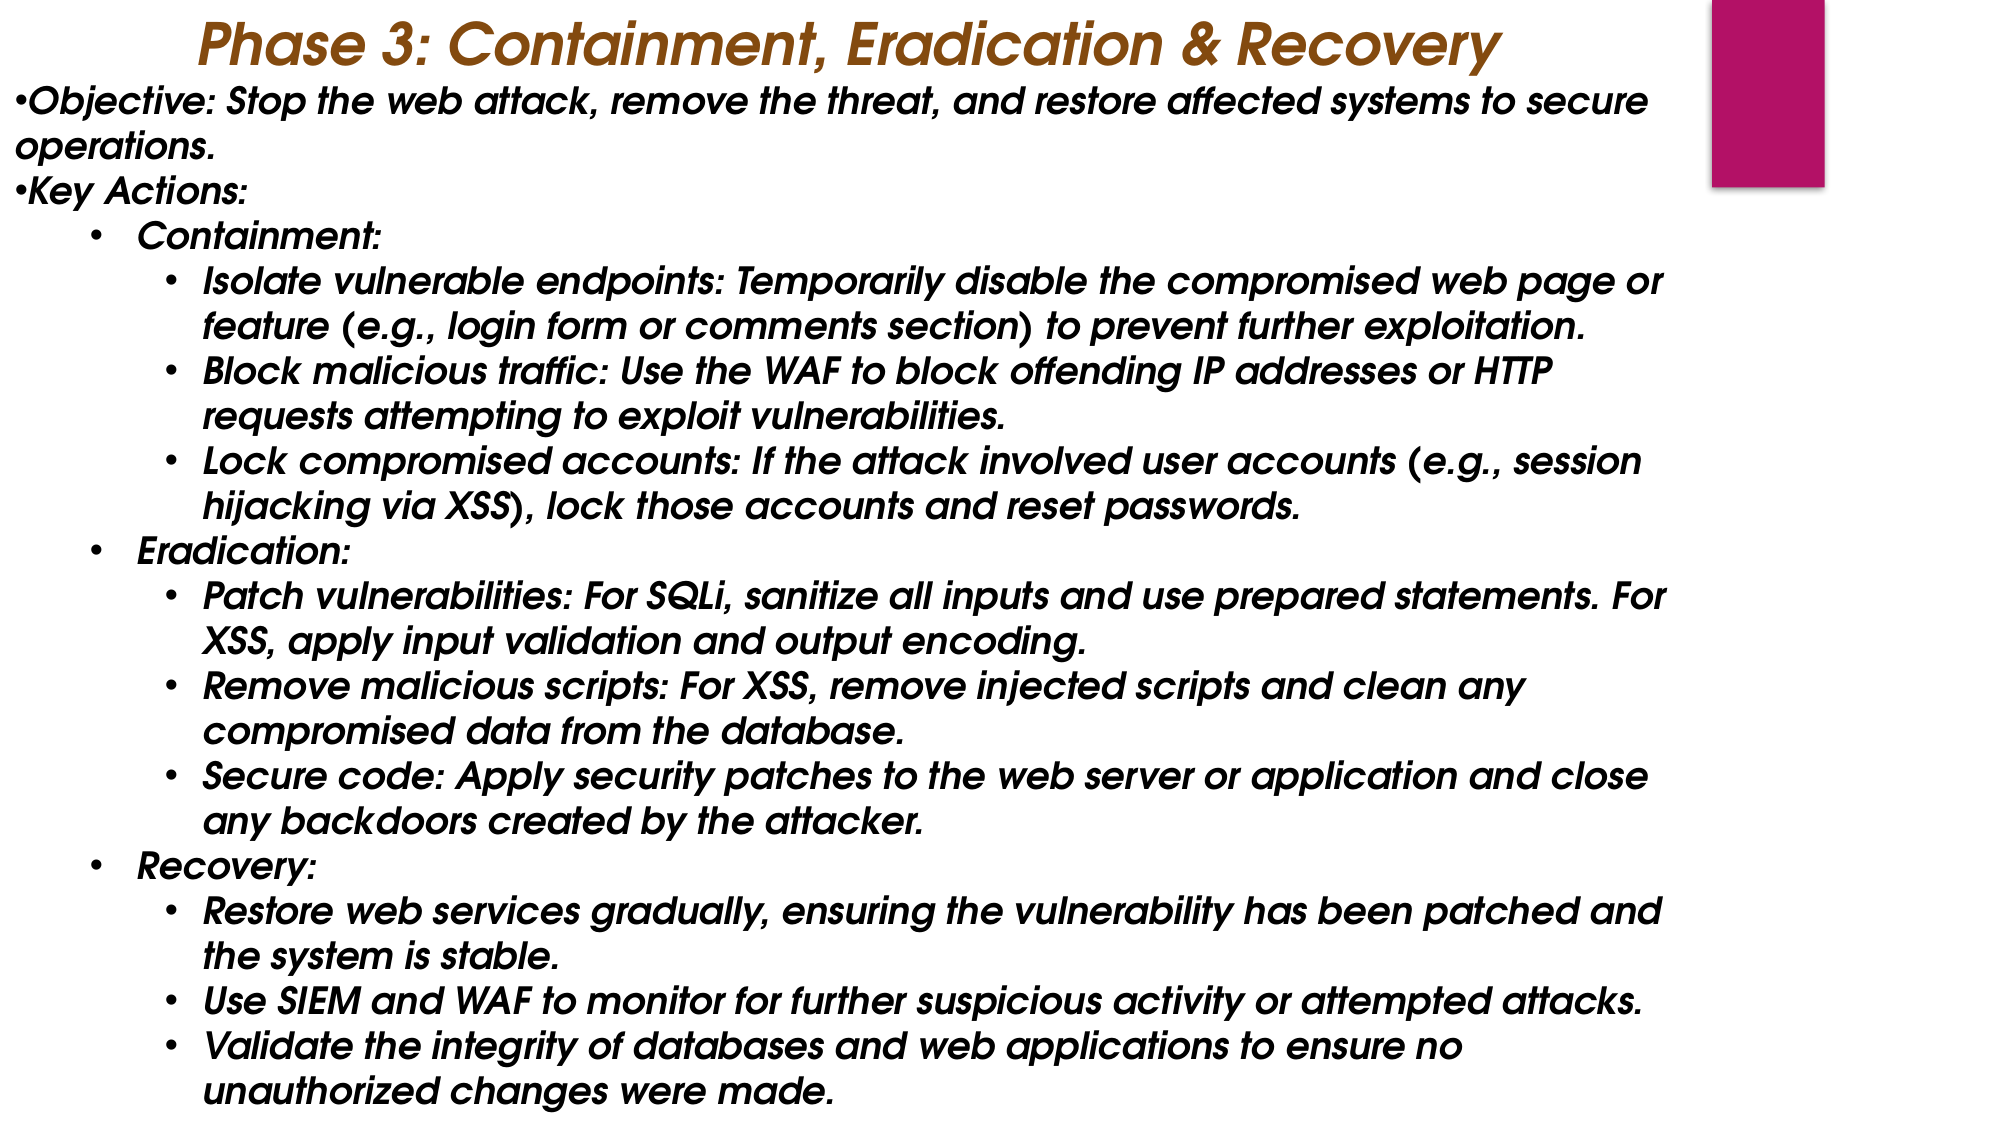

Phase 3: Containment, Eradication & Recovery
Objective: Stop the web attack, remove the threat, and restore affected systems to secure operations.
Key Actions:
Containment:
Isolate vulnerable endpoints: Temporarily disable the compromised web page or feature (e.g., login form or comments section) to prevent further exploitation.
Block malicious traffic: Use the WAF to block offending IP addresses or HTTP requests attempting to exploit vulnerabilities.
Lock compromised accounts: If the attack involved user accounts (e.g., session hijacking via XSS), lock those accounts and reset passwords.
Eradication:
Patch vulnerabilities: For SQLi, sanitize all inputs and use prepared statements. For XSS, apply input validation and output encoding.
Remove malicious scripts: For XSS, remove injected scripts and clean any compromised data from the database.
Secure code: Apply security patches to the web server or application and close any backdoors created by the attacker.
Recovery:
Restore web services gradually, ensuring the vulnerability has been patched and the system is stable.
Use SIEM and WAF to monitor for further suspicious activity or attempted attacks.
Validate the integrity of databases and web applications to ensure no unauthorized changes were made.